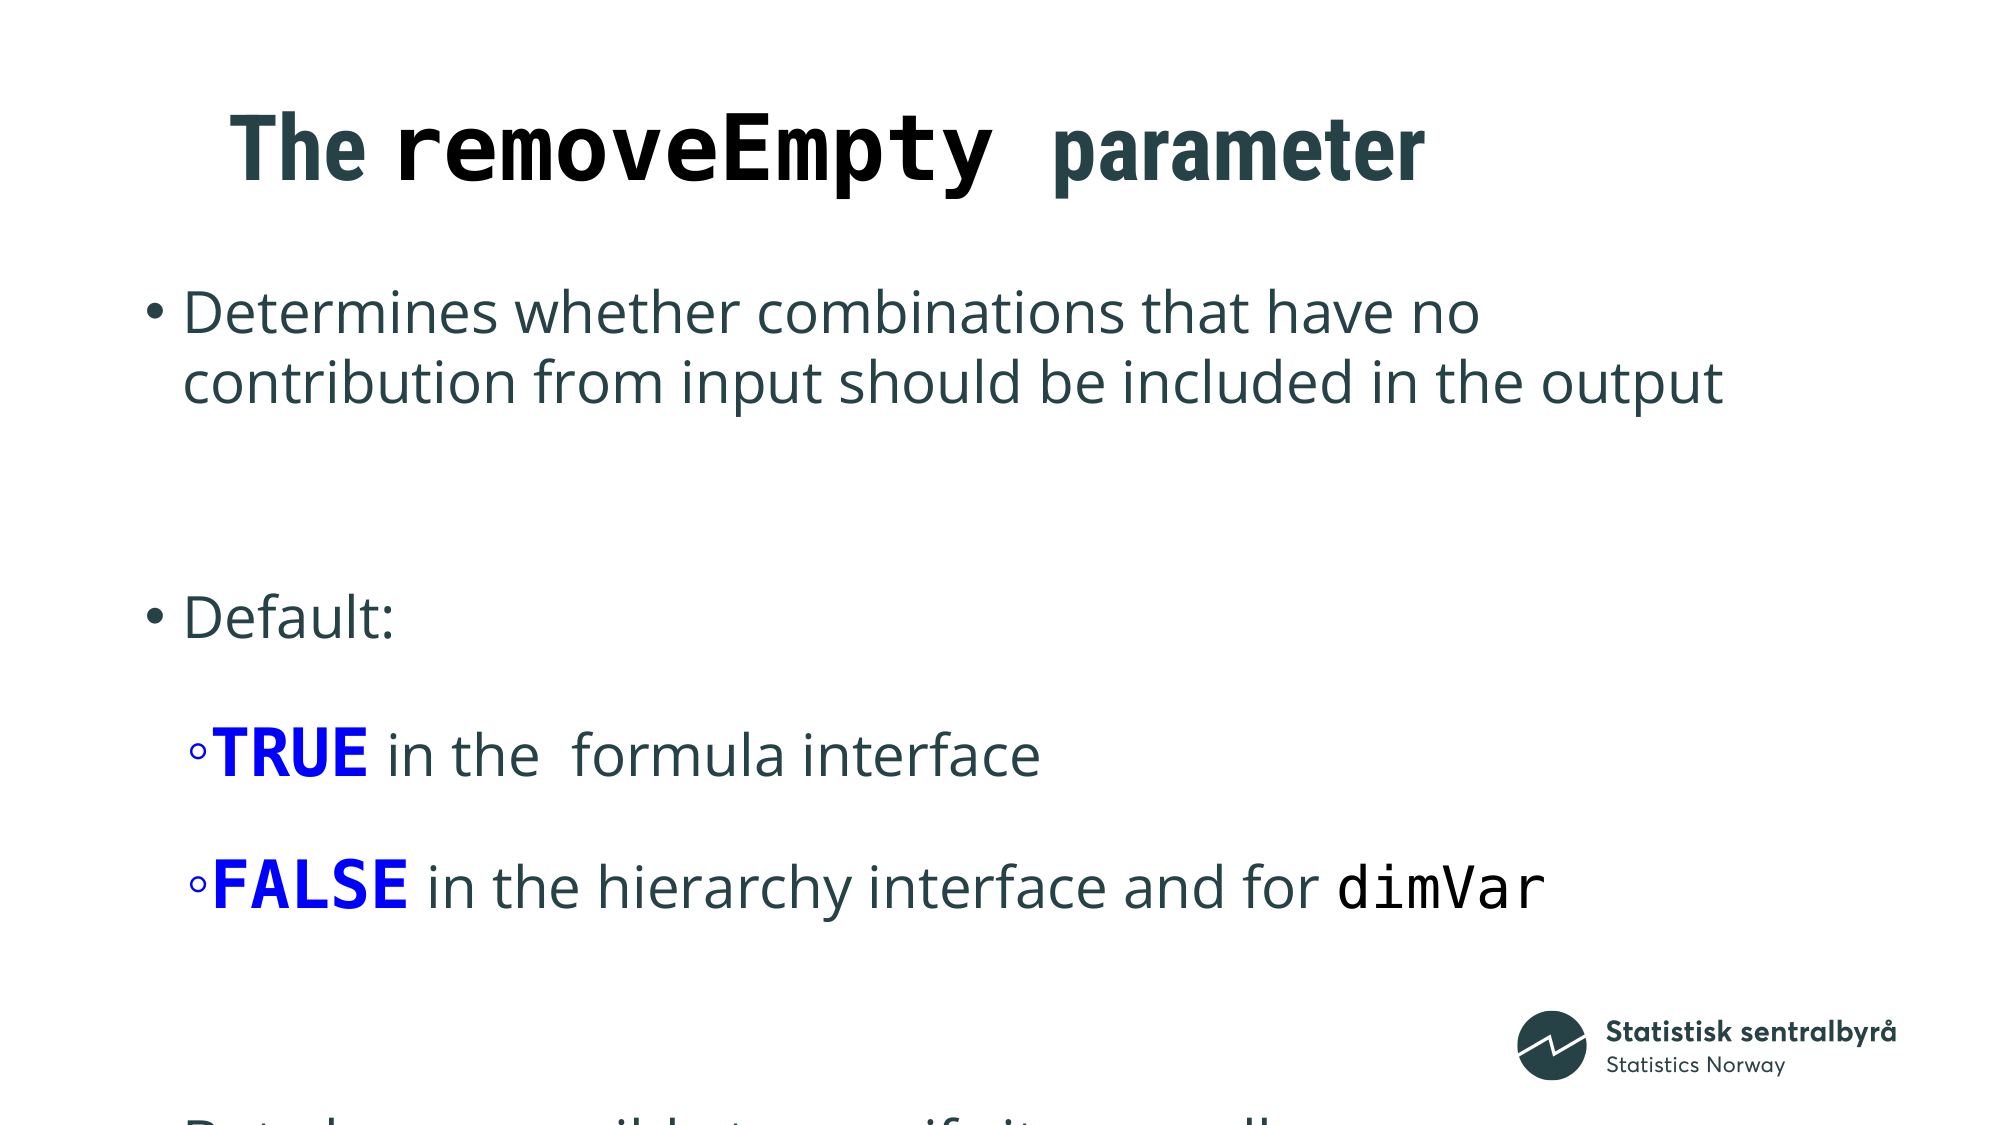

# The removeEmpty parameter
Determines whether combinations that have no contribution from input should be included in the output

Default:
TRUE in the  formula interface
FALSE in the hierarchy interface and for dimVar

But always possible to specify it manually